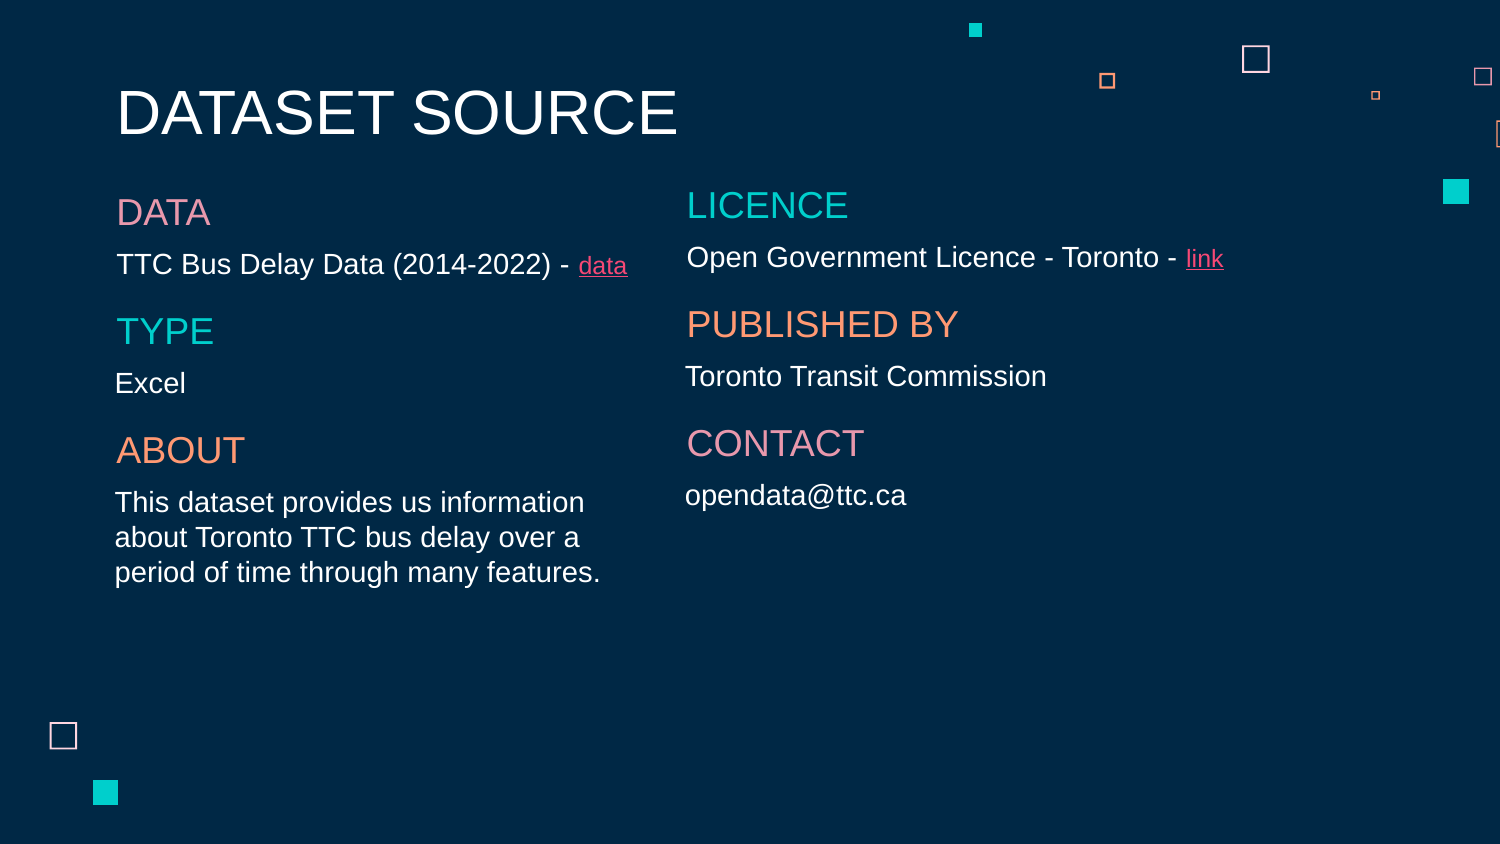

# DATASET SOURCE
LICENCE
DATA
Open Government Licence - Toronto - link
TTC Bus Delay Data (2014-2022) - data
PUBLISHED BY
TYPE
Toronto Transit Commission
Excel
CONTACT
ABOUT
opendata@ttc.ca
This dataset provides us information about Toronto TTC bus delay over a period of time through many features.